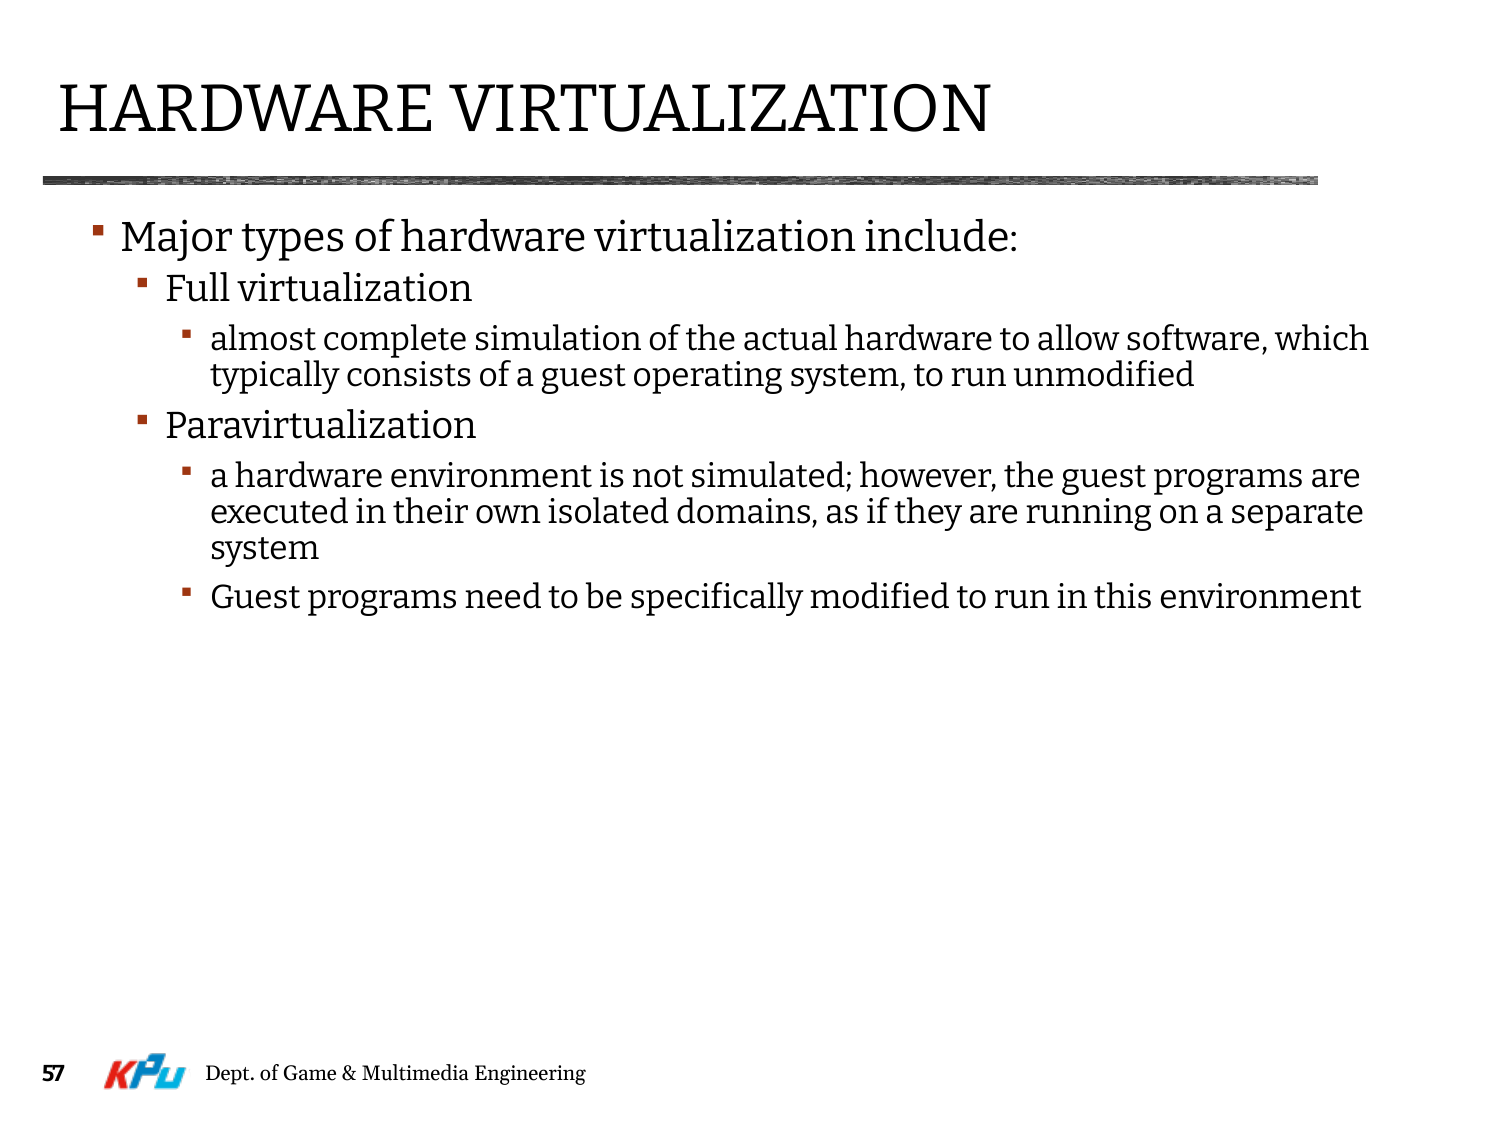

# Hardware virtualization
Major types of hardware virtualization include:
Full virtualization
almost complete simulation of the actual hardware to allow software, which typically consists of a guest operating system, to run unmodified
Paravirtualization
a hardware environment is not simulated; however, the guest programs are executed in their own isolated domains, as if they are running on a separate system
Guest programs need to be specifically modified to run in this environment
57
Dept. of Game & Multimedia Engineering